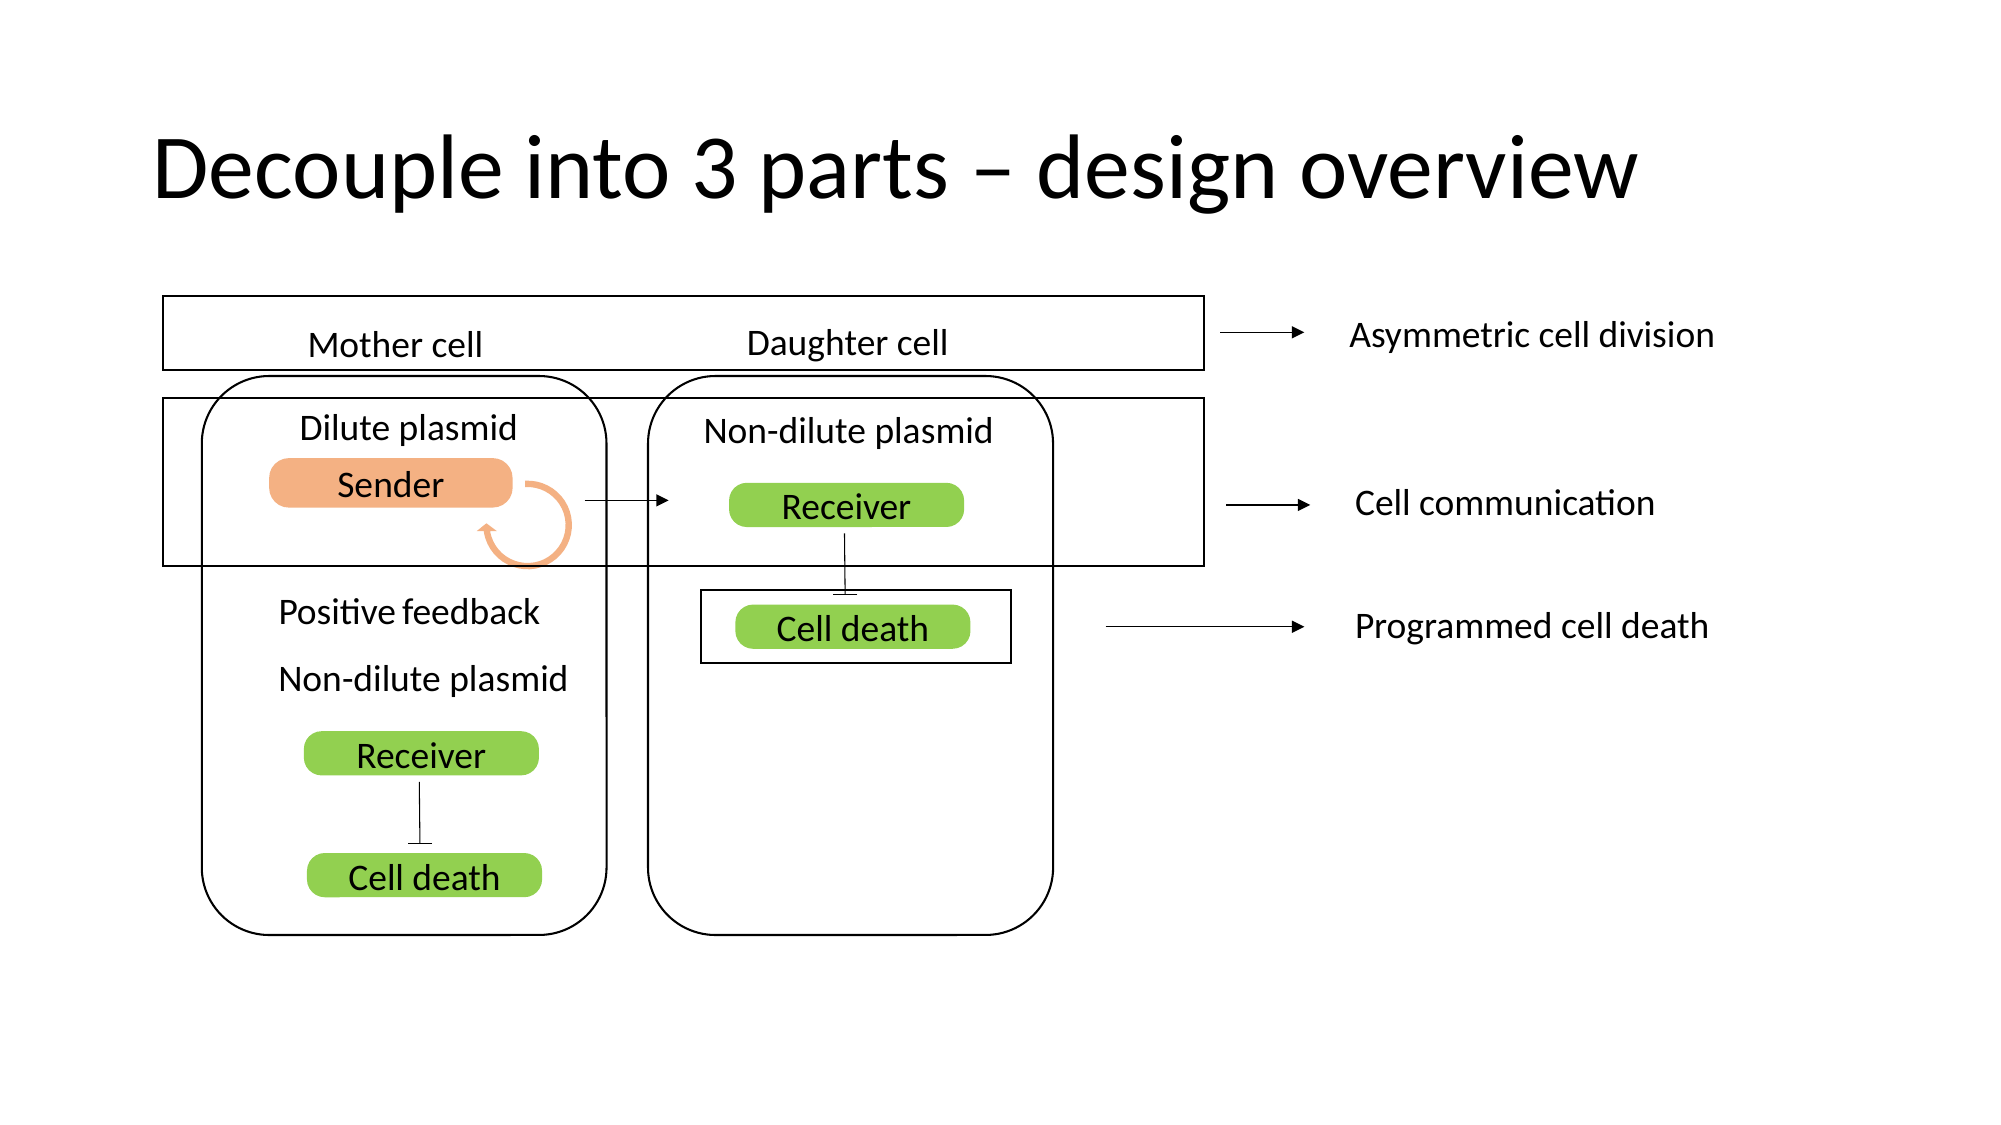

# Decouple into 3 parts – design overview

Asymmetric cell division
Daughter cell
Mother cell
Dilute plasmid
Non-dilute plasmid
Sender

Receiver
Positive feedback
Cell death
Non-dilute plasmid
Receiver
Cell death

Cell communication

Programmed cell death